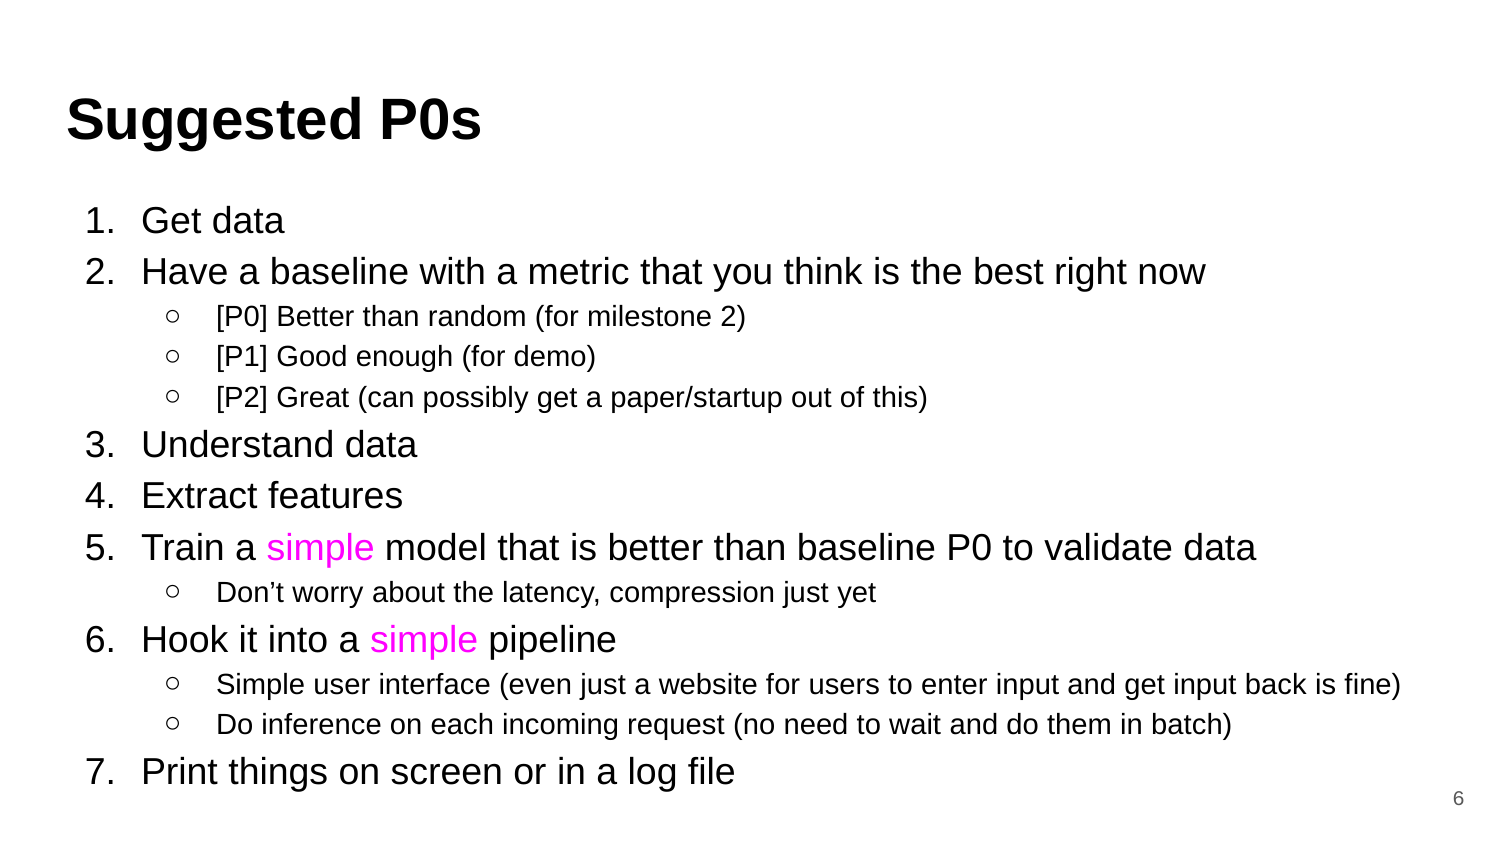

# Suggested P0s
Get data
Have a baseline with a metric that you think is the best right now
[P0] Better than random (for milestone 2)
[P1] Good enough (for demo)
[P2] Great (can possibly get a paper/startup out of this)
Understand data
Extract features
Train a simple model that is better than baseline P0 to validate data
Don’t worry about the latency, compression just yet
Hook it into a simple pipeline
Simple user interface (even just a website for users to enter input and get input back is fine)
Do inference on each incoming request (no need to wait and do them in batch)
Print things on screen or in a log file
6